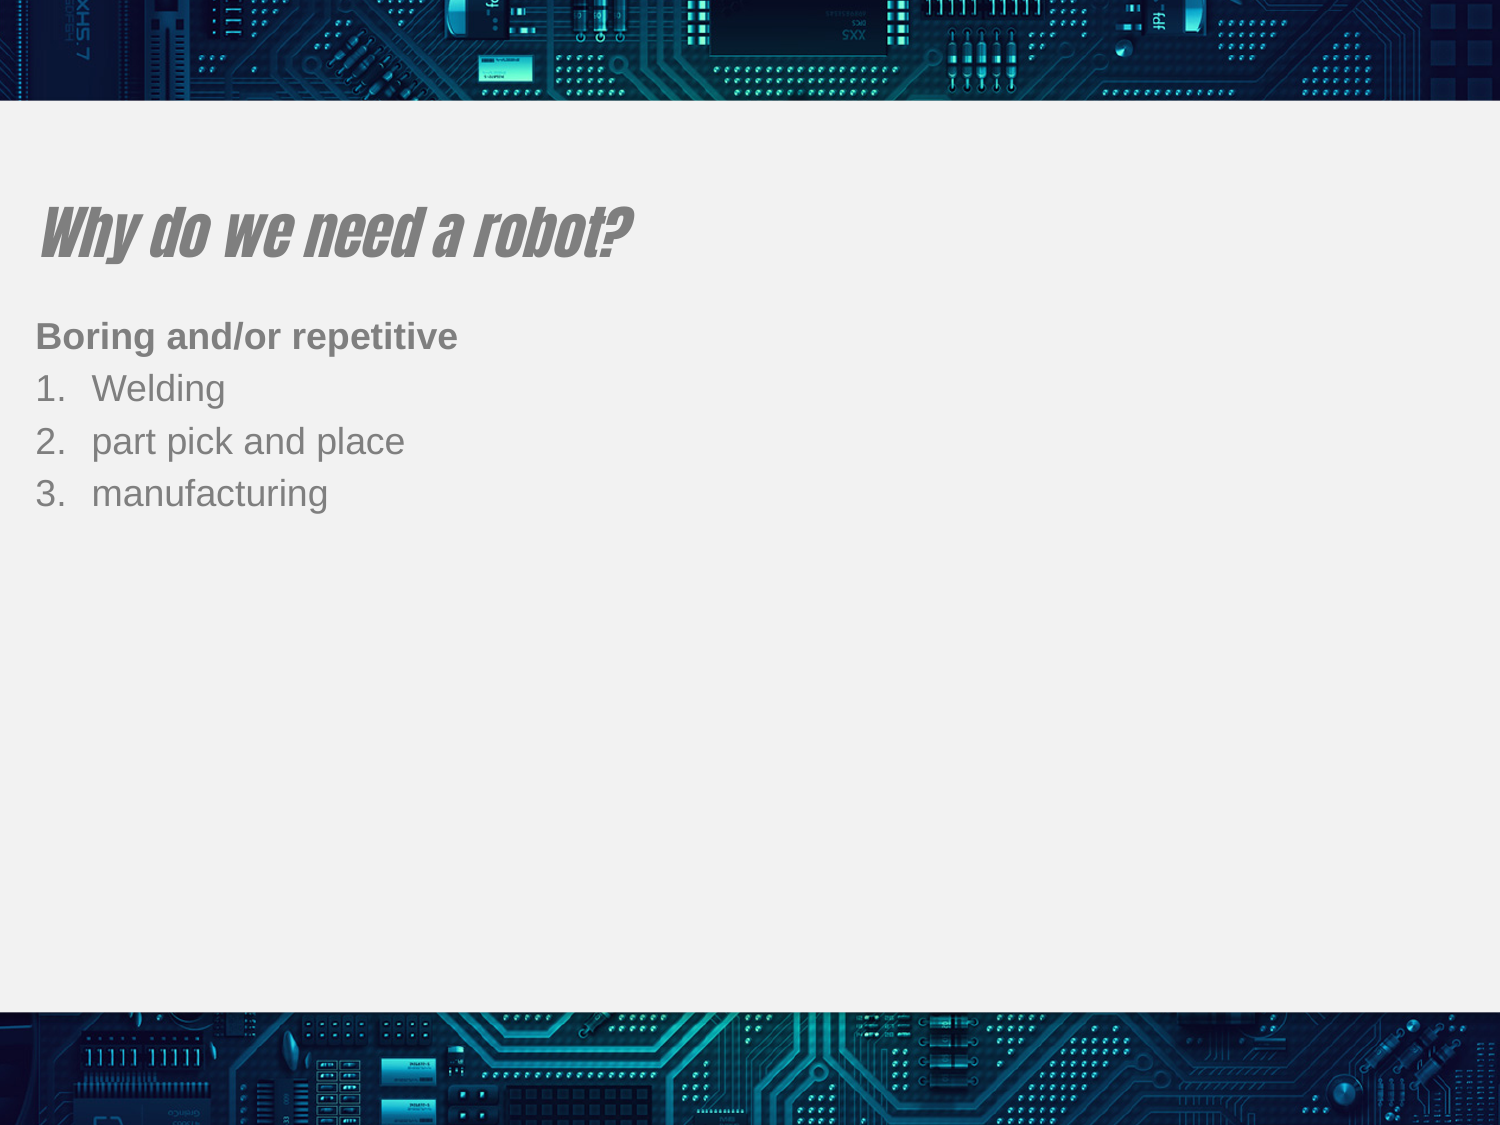

# Why do we need a robot?

Boring and/or repetitive
Welding
part pick and place
manufacturing